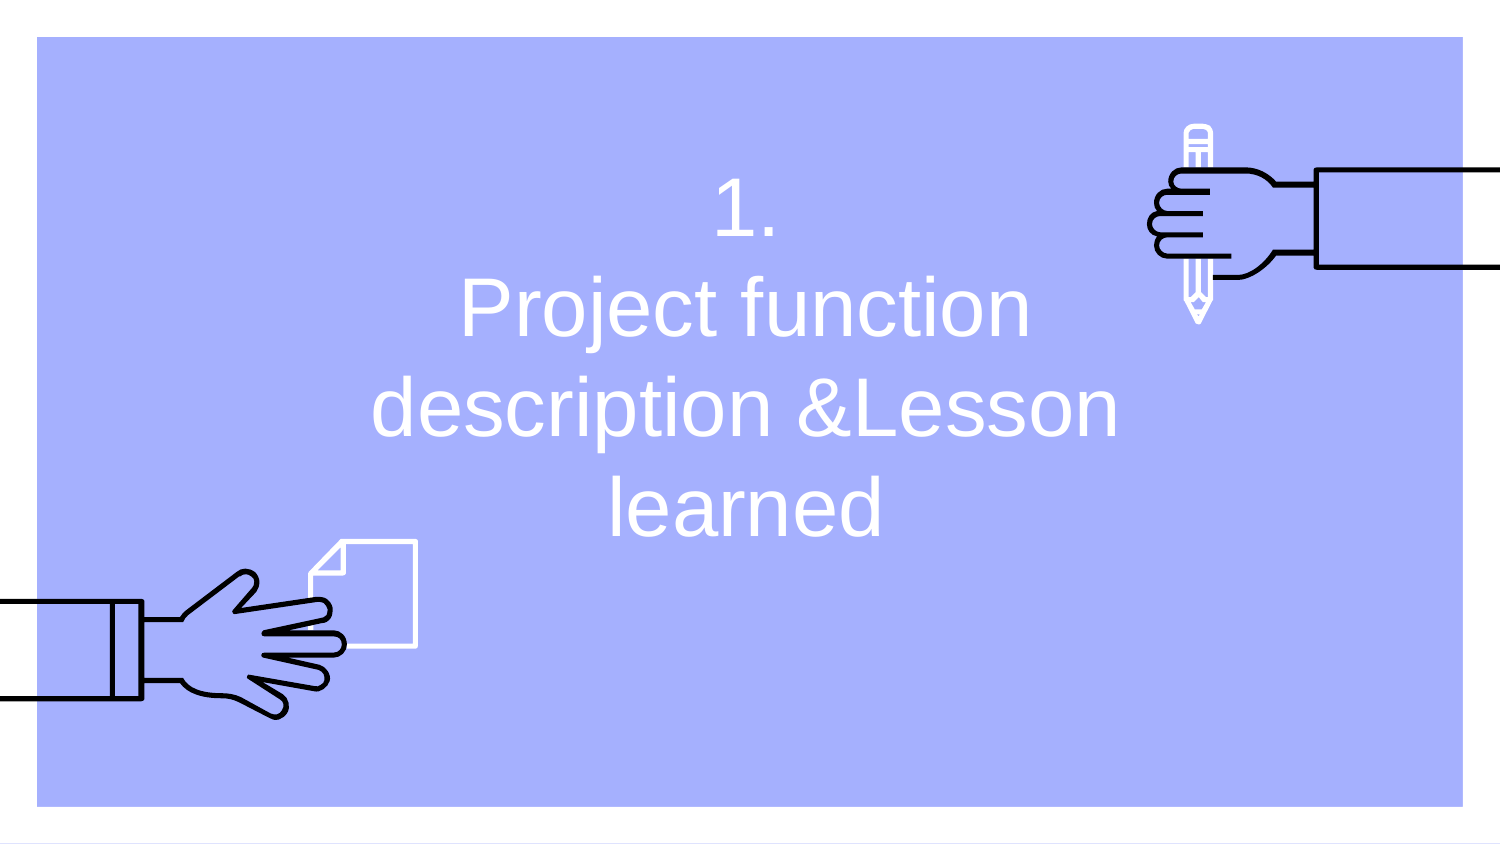

# 1.
Project function description &Lesson learned